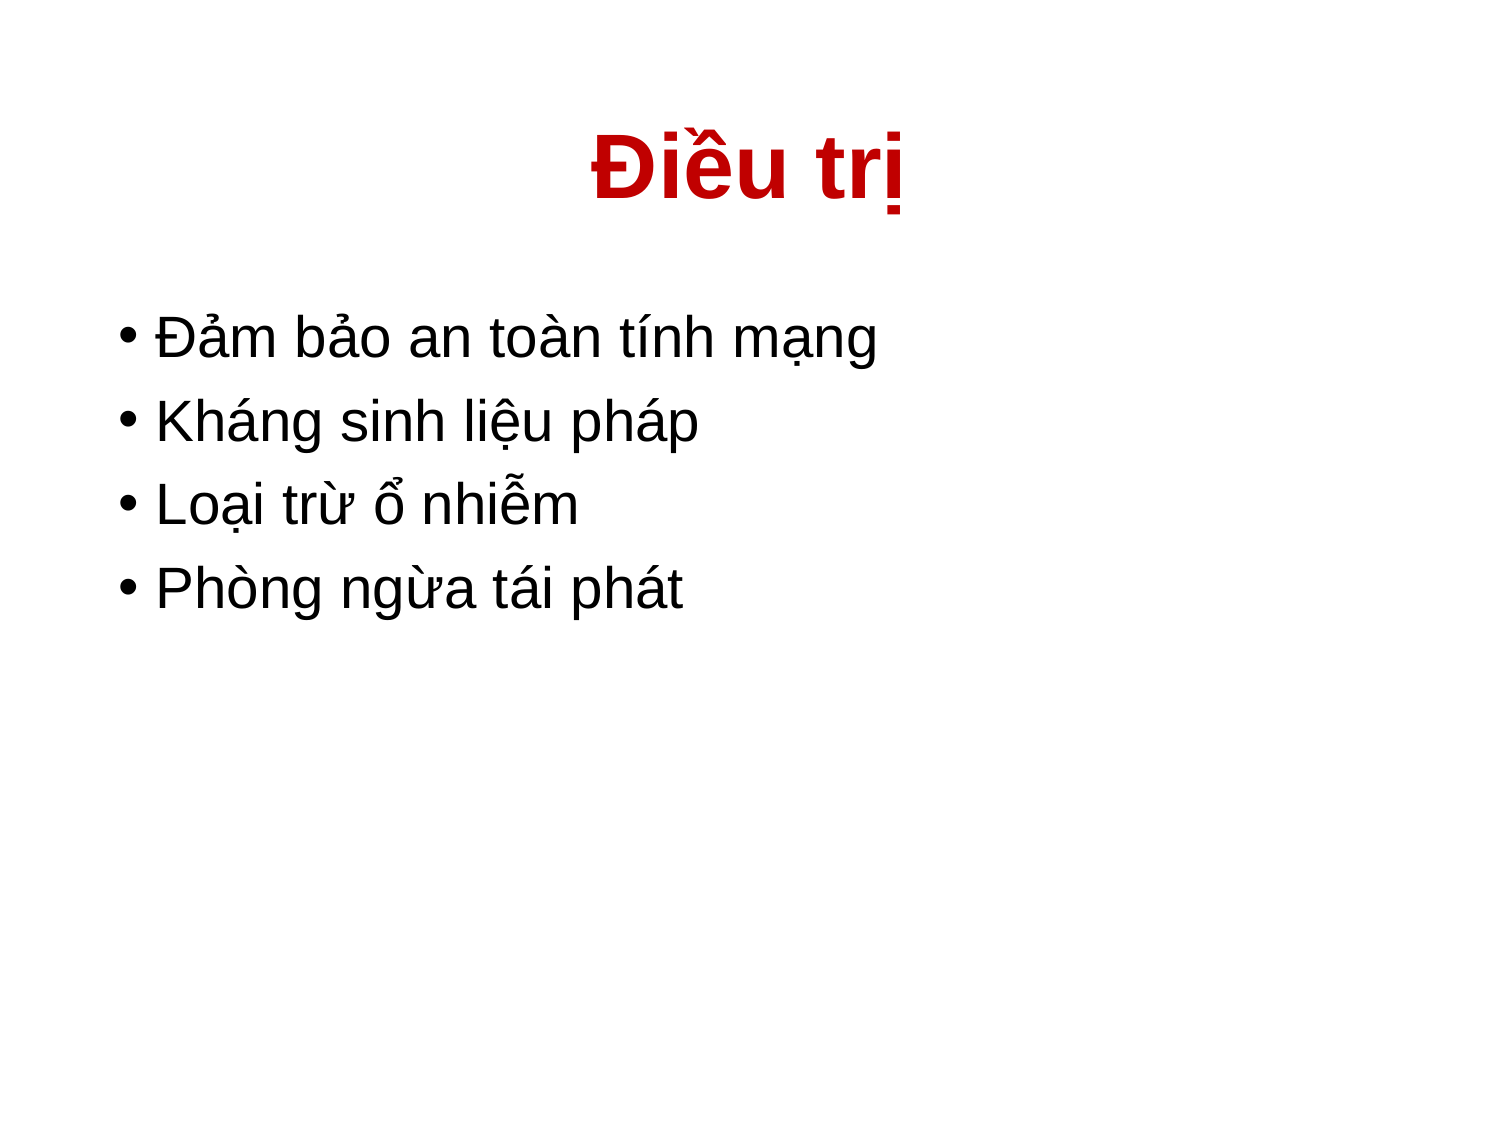

# Điều trị
Đảm bảo an toàn tính mạng
Kháng sinh liệu pháp
Loại trừ ổ nhiễm
Phòng ngừa tái phát